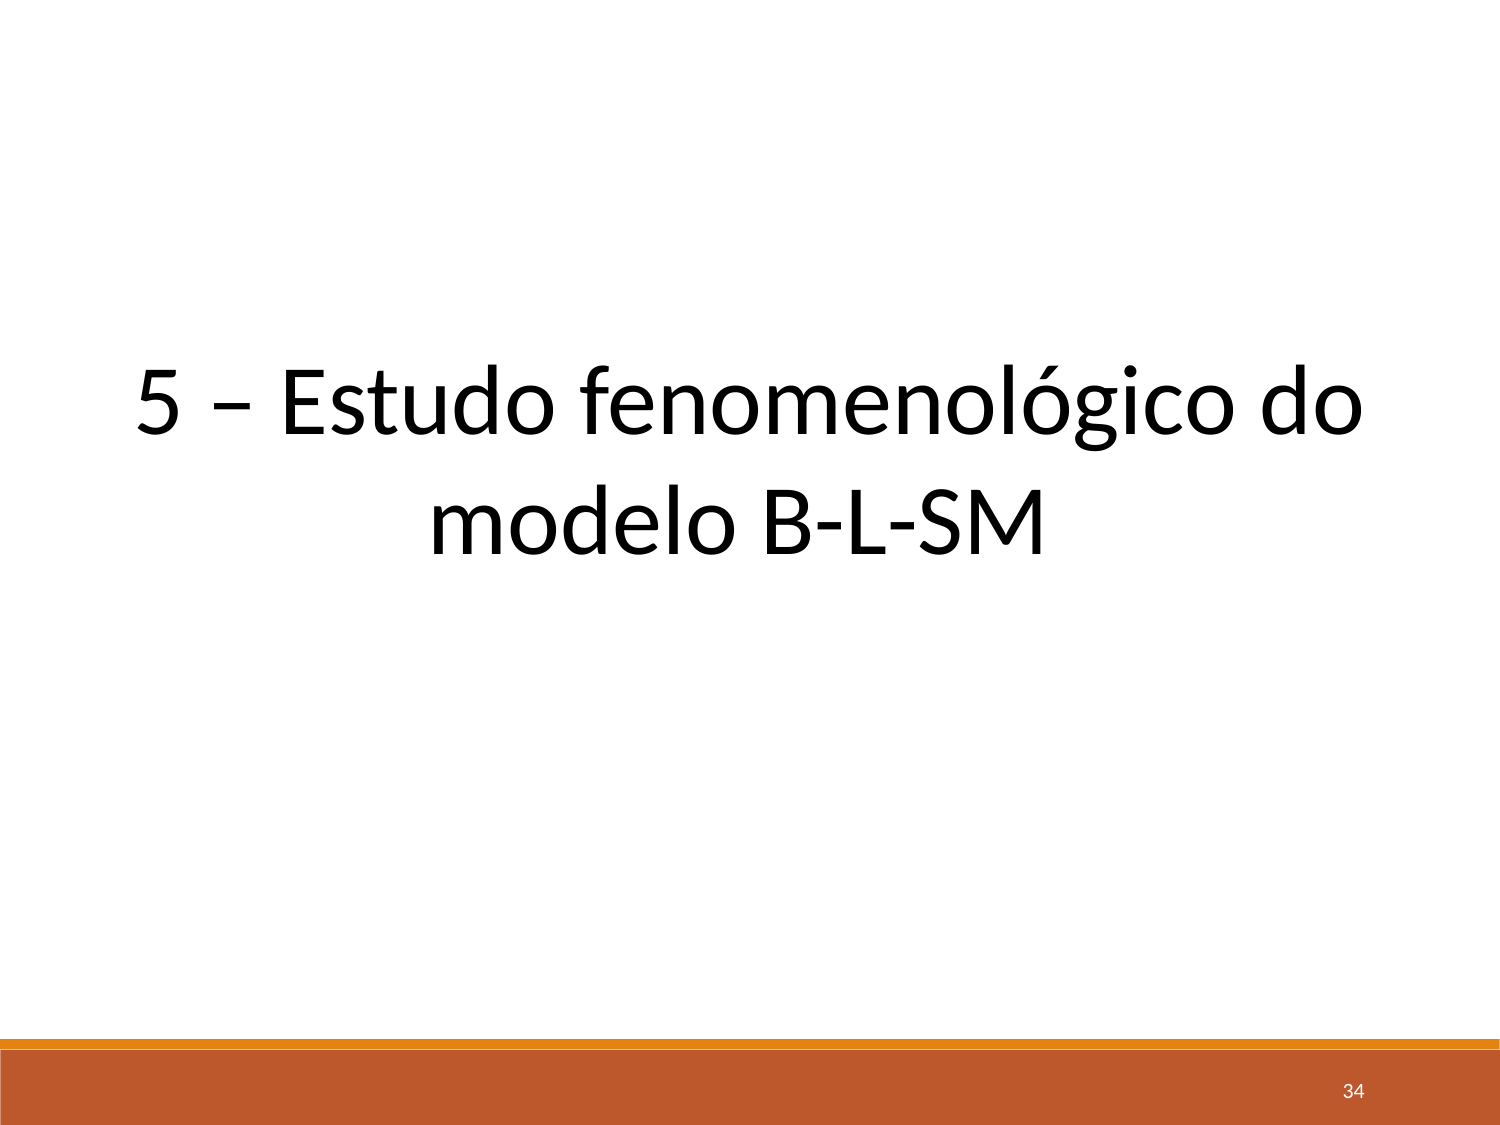

5 – Estudo fenomenológico do modelo B-L-SM

34